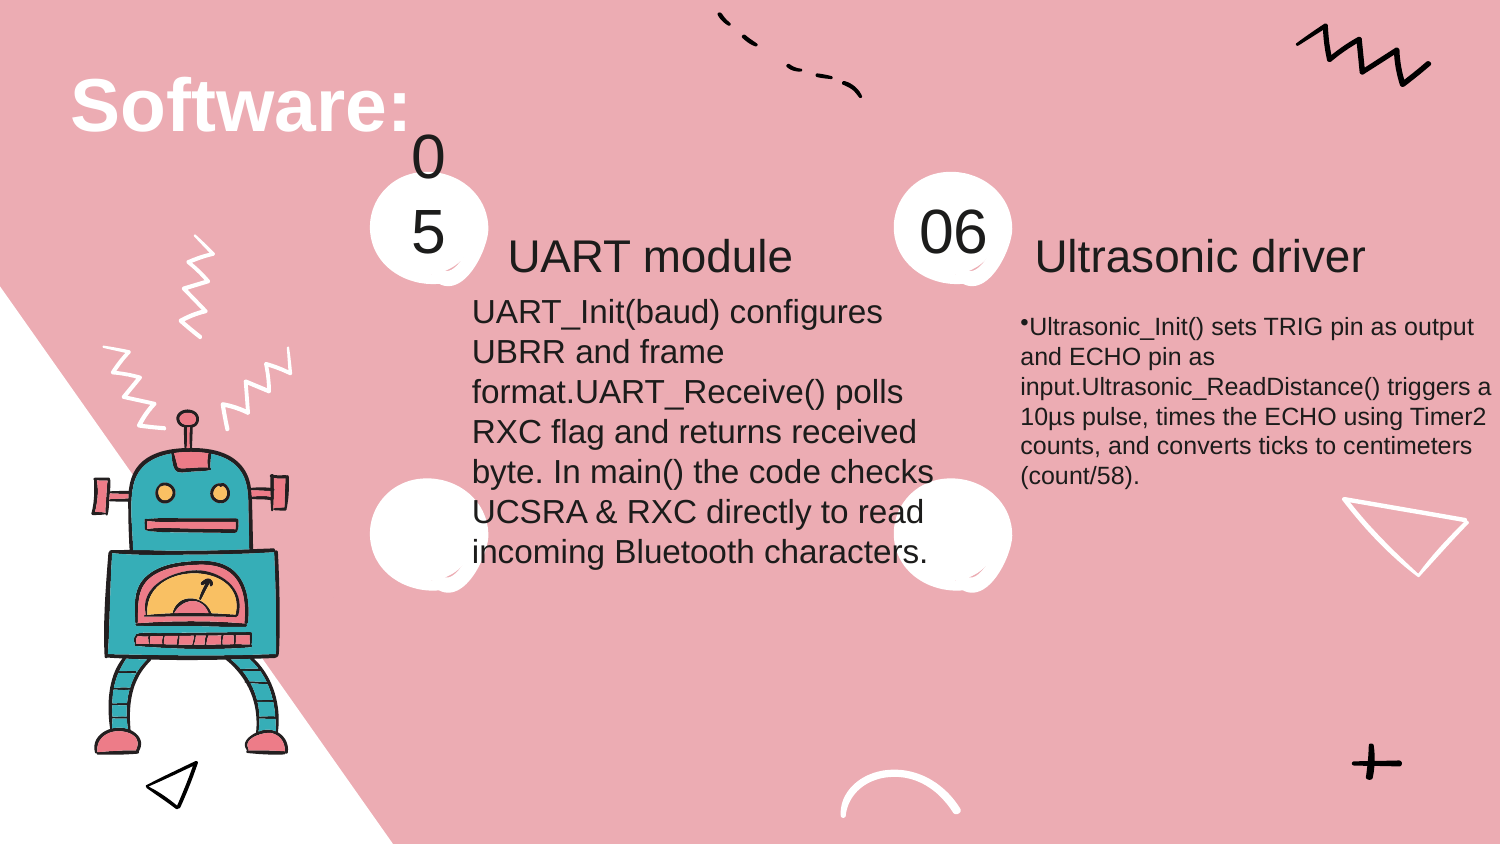

Software:

05
06
# UART module
Ultrasonic driver

UART_Init(baud) configures UBRR and frame format.UART_Receive() polls RXC flag and returns received byte. In main() the code checks UCSRA & RXC directly to read incoming Bluetooth characters.
Ultrasonic_Init() sets TRIG pin as output and ECHO pin as input.Ultrasonic_ReadDistance() triggers a 10µs pulse, times the ECHO using Timer2 counts, and converts ticks to centimeters (count/58).